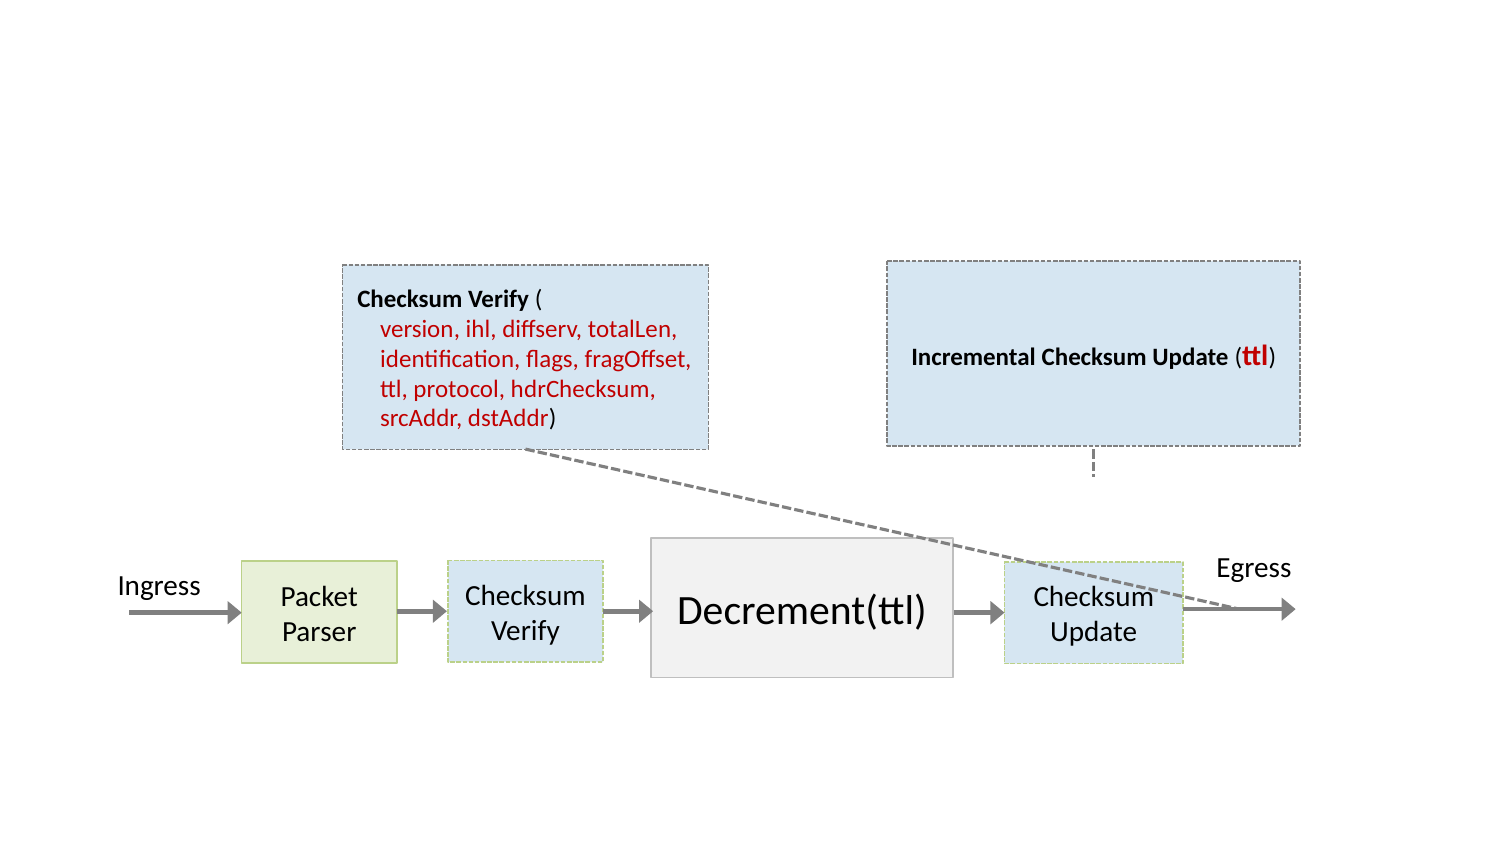

Incremental Checksum Update (ttl)
Checksum Verify (
    version, ihl, diffserv, totalLen,
    identification, flags, fragOffset,
    ttl, protocol, hdrChecksum,
    srcAddr, dstAddr)
Decrement(ttl)
Egress
Ingress
Checksum
Verify
Packet
Parser
Checksum Update